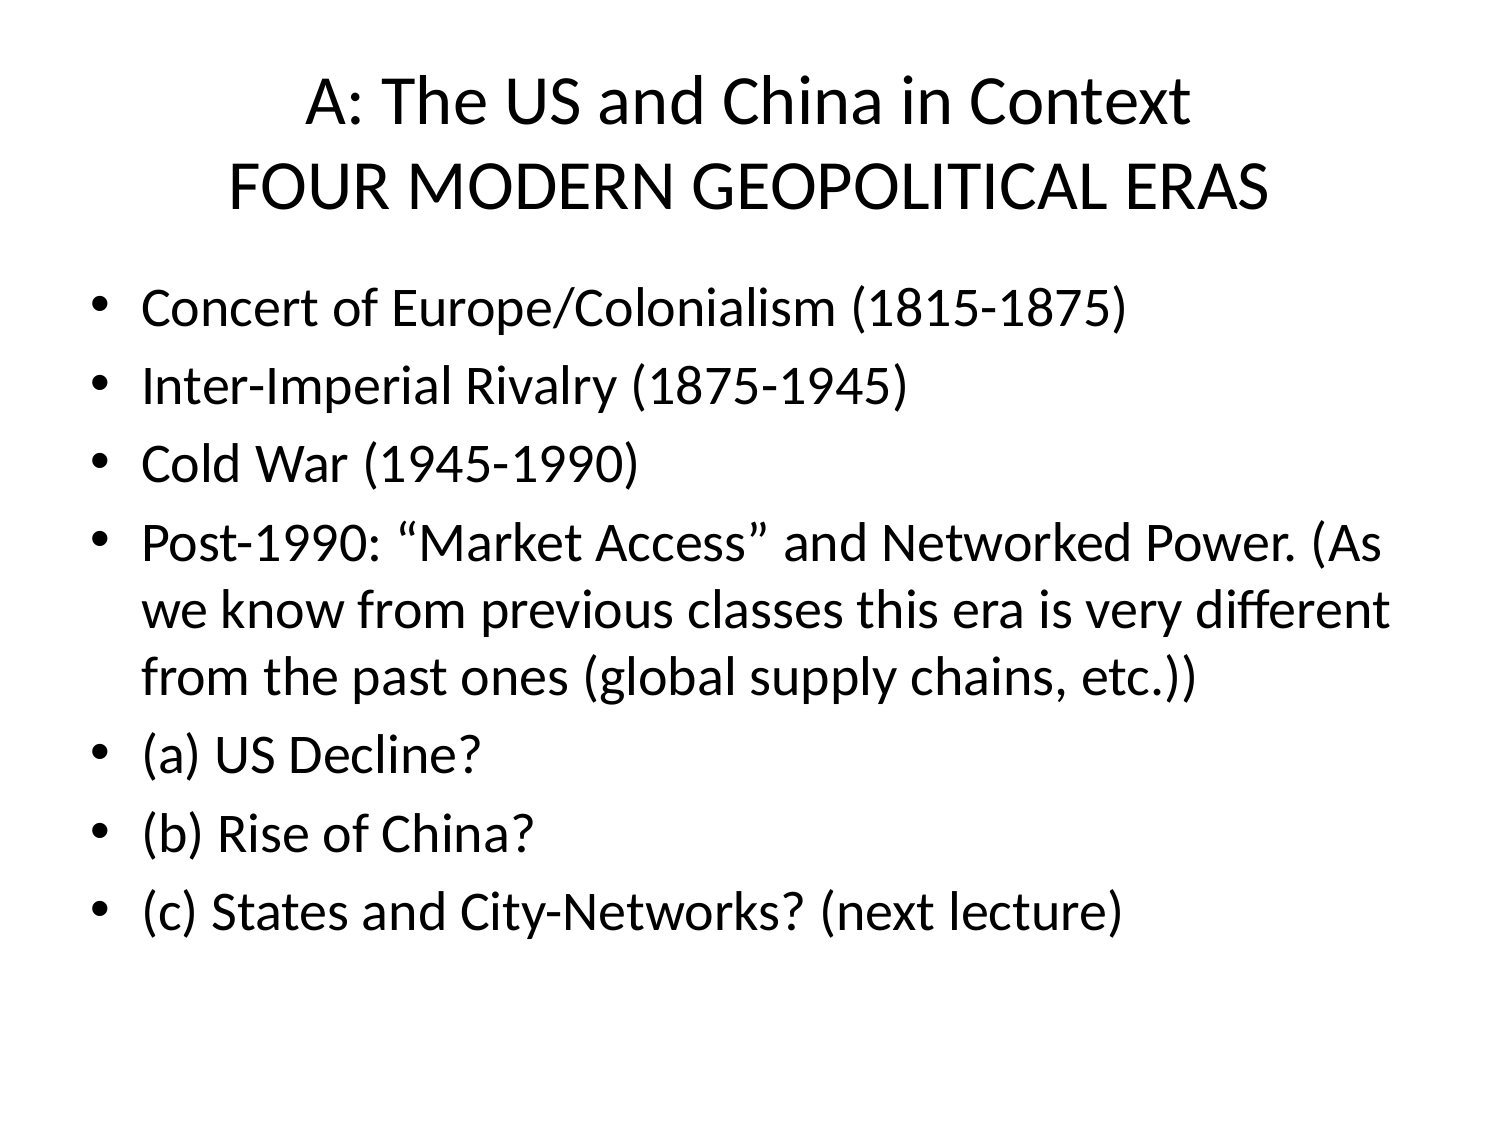

# A: The US and China in Context FOUR MODERN GEOPOLITICAL ERAS
Concert of Europe/Colonialism (1815-1875)
Inter-Imperial Rivalry (1875-1945)
Cold War (1945-1990)
Post-1990: “Market Access” and Networked Power. (As we know from previous classes this era is very different from the past ones (global supply chains, etc.))
(a) US Decline?
(b) Rise of China?
(c) States and City-Networks? (next lecture)